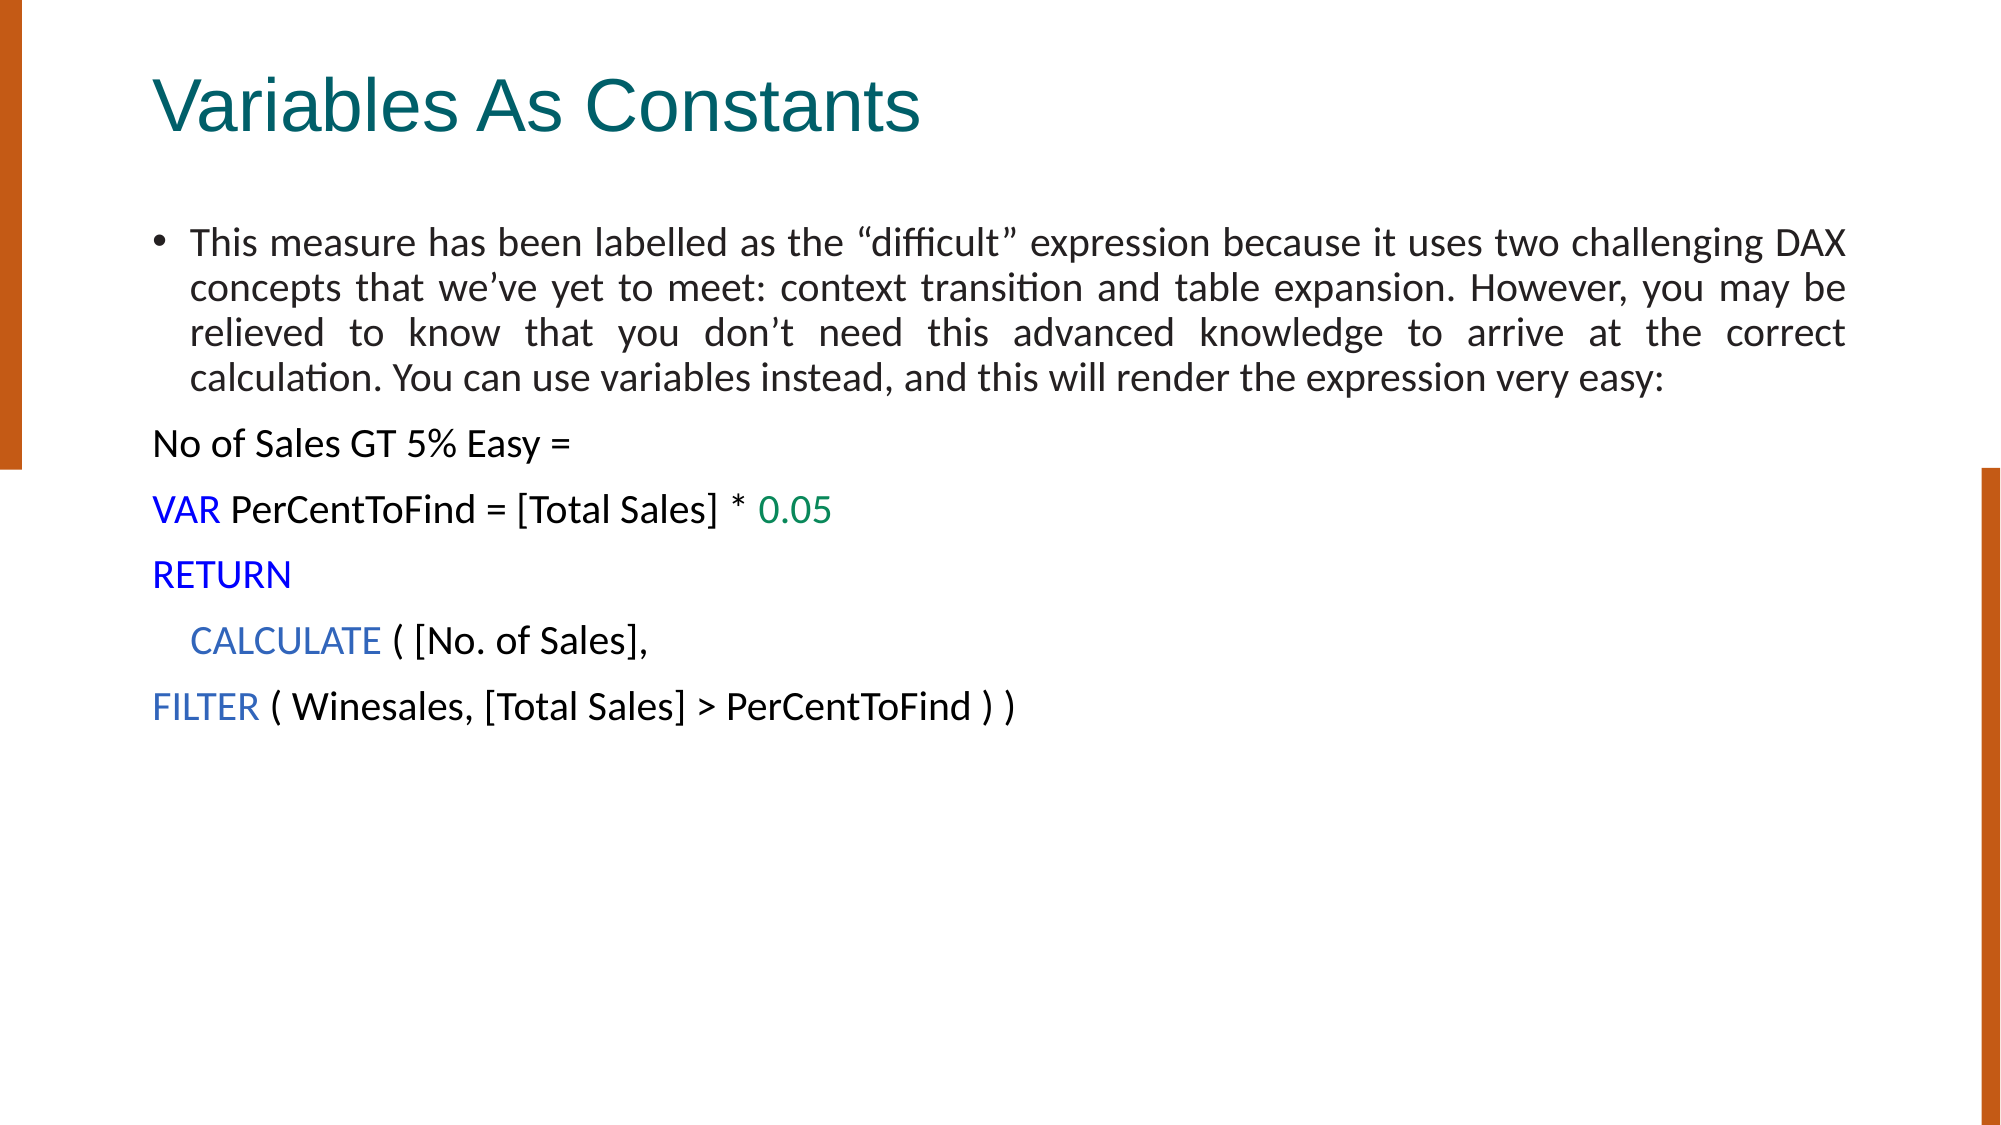

# Variables As Constants
This measure has been labelled as the “difficult” expression because it uses two challenging DAX concepts that we’ve yet to meet: context transition and table expansion. However, you may be relieved to know that you don’t need this advanced knowledge to arrive at the correct calculation. You can use variables instead, and this will render the expression very easy:
No of Sales GT 5% Easy =
VAR PerCentToFind = [Total Sales] * 0.05
RETURN
    CALCULATE ( [No. of Sales],
FILTER ( Winesales, [Total Sales] > PerCentToFind ) )